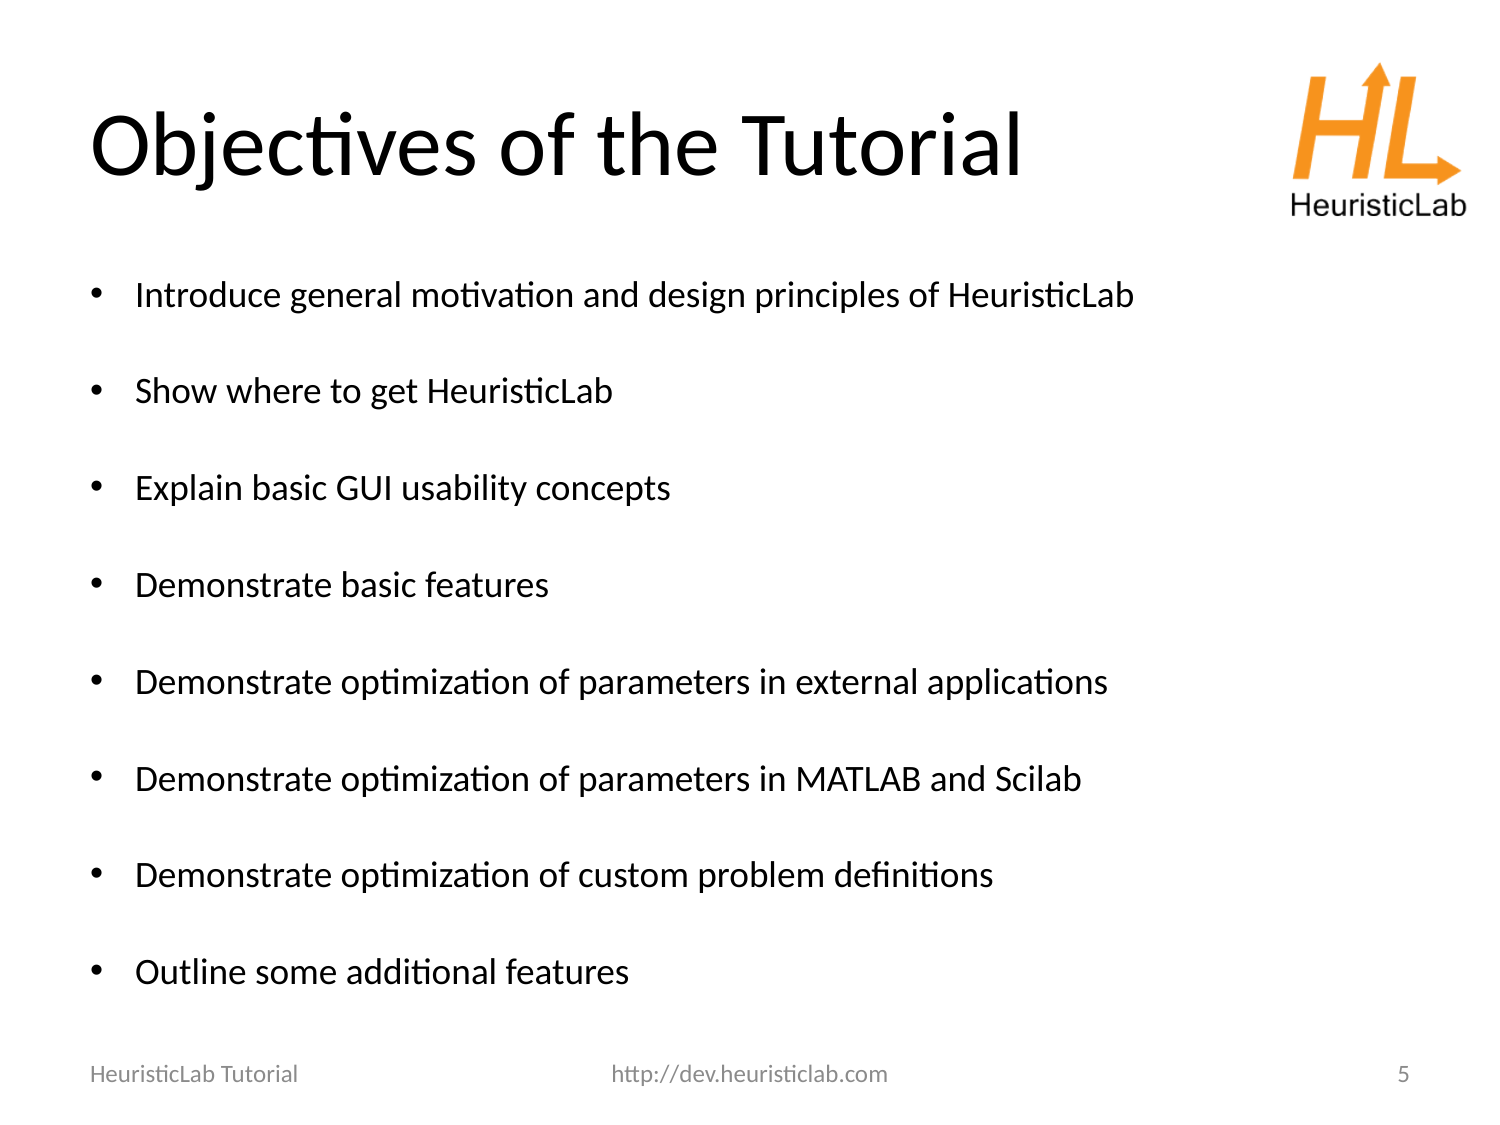

# Objectives of the Tutorial
Introduce general motivation and design principles of HeuristicLab

Show where to get HeuristicLab

Explain basic GUI usability concepts

Demonstrate basic features

Demonstrate optimization of parameters in external applications

Demonstrate optimization of parameters in MATLAB and Scilab

Demonstrate optimization of custom problem definitions

Outline some additional features
HeuristicLab Tutorial
http://dev.heuristiclab.com
5